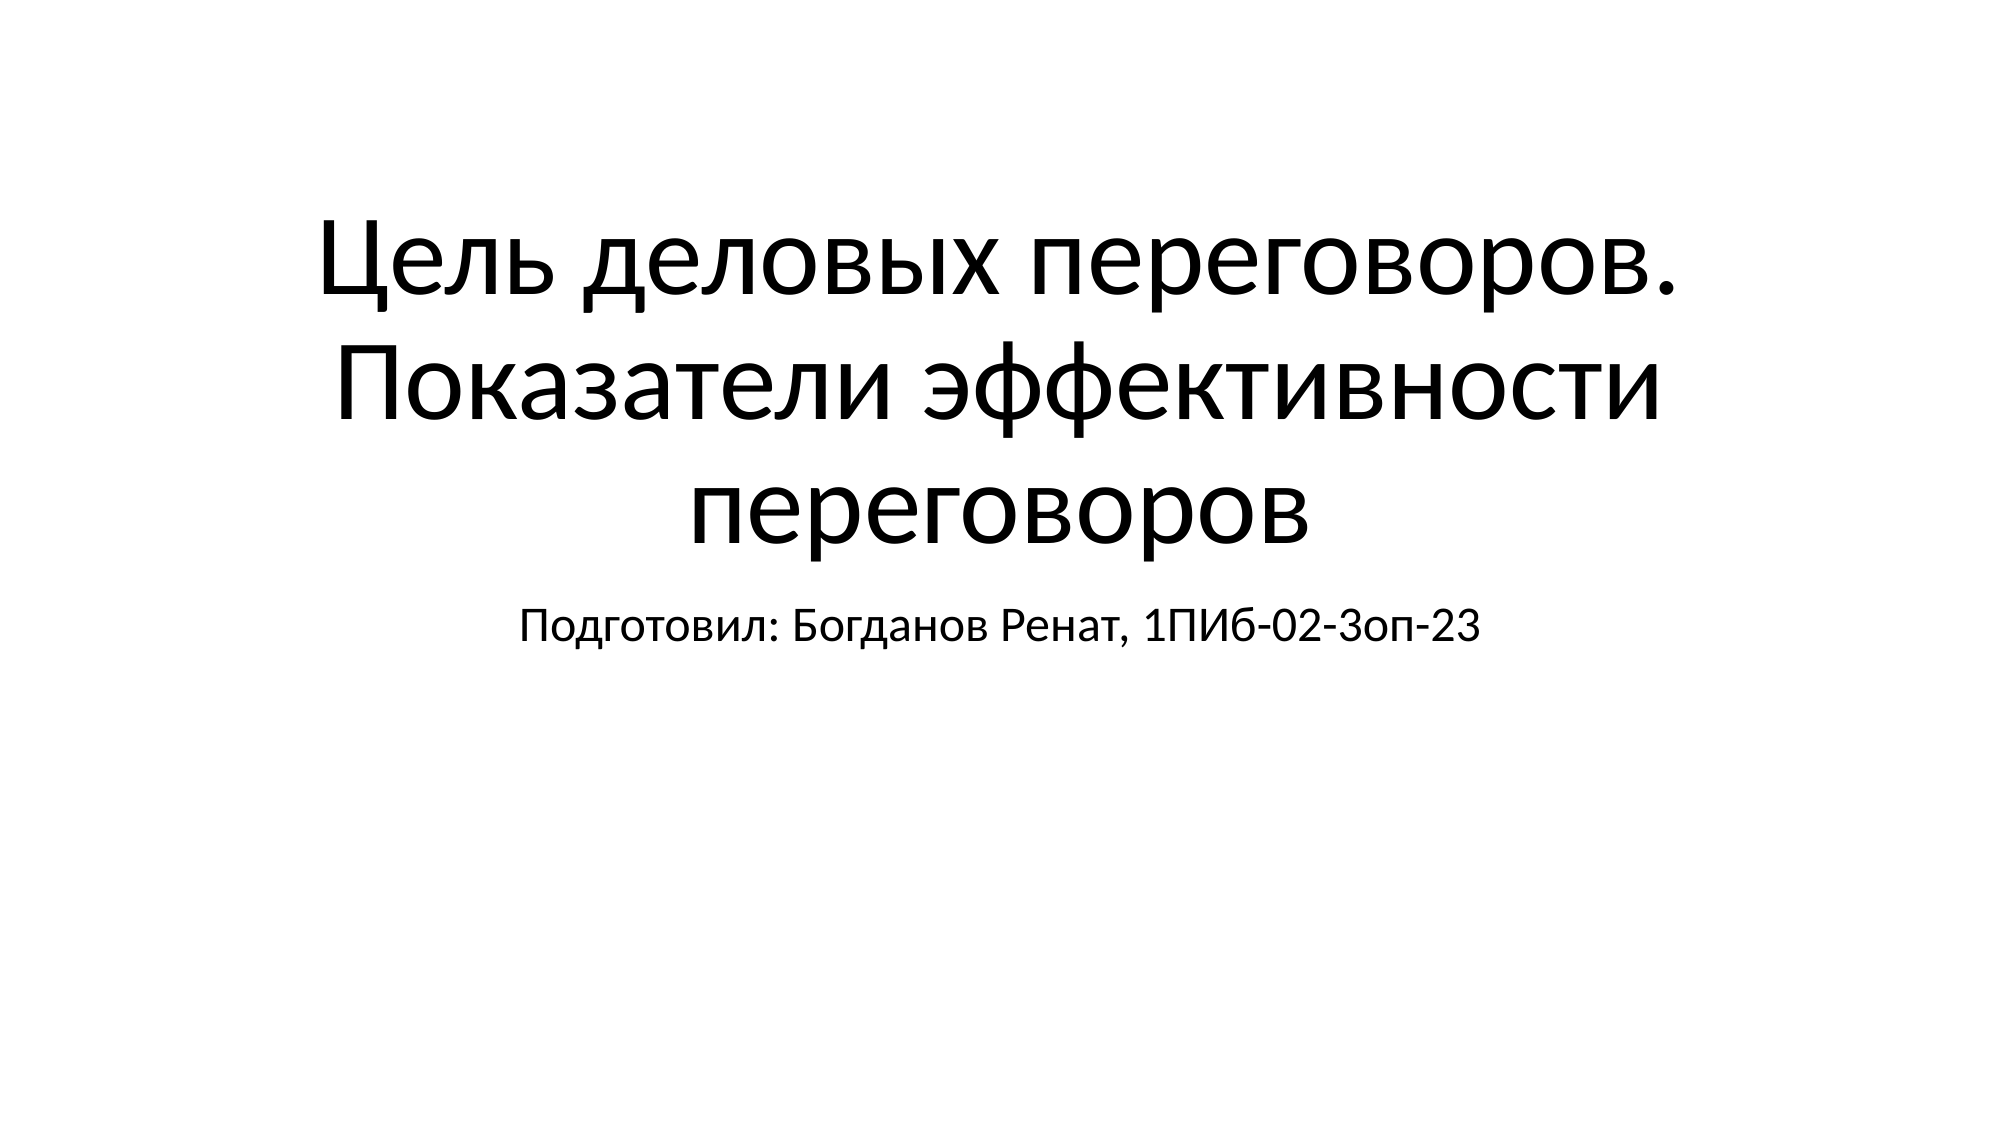

# Цель деловых переговоров. Показатели эффективности переговоров
Подготовил: Богданов Ренат, 1ПИб-02-3оп-23